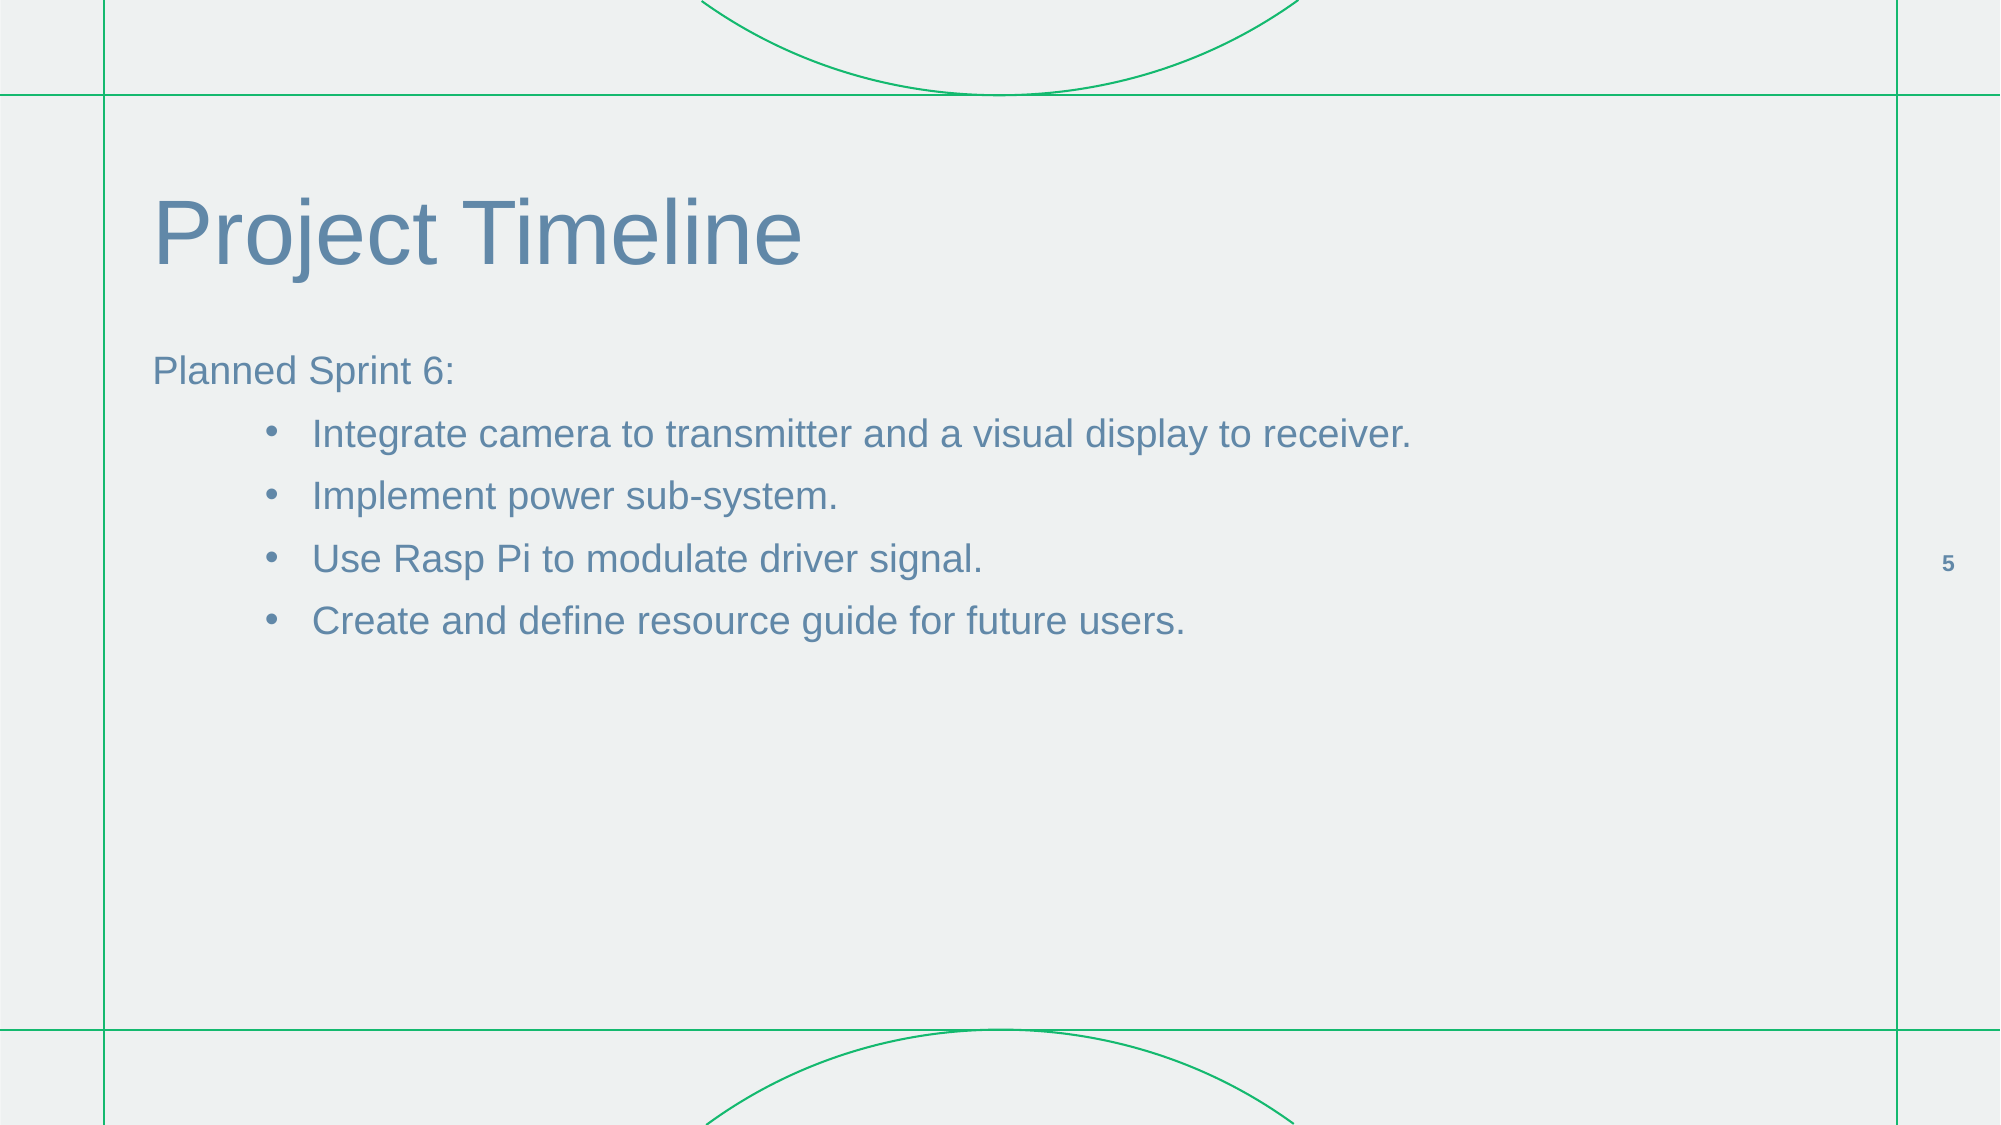

# Project Timeline
Planned Sprint 6:
Integrate camera to transmitter and a visual display to receiver.
Implement power sub-system.
Use Rasp Pi to modulate driver signal.
Create and define resource guide for future users.
5